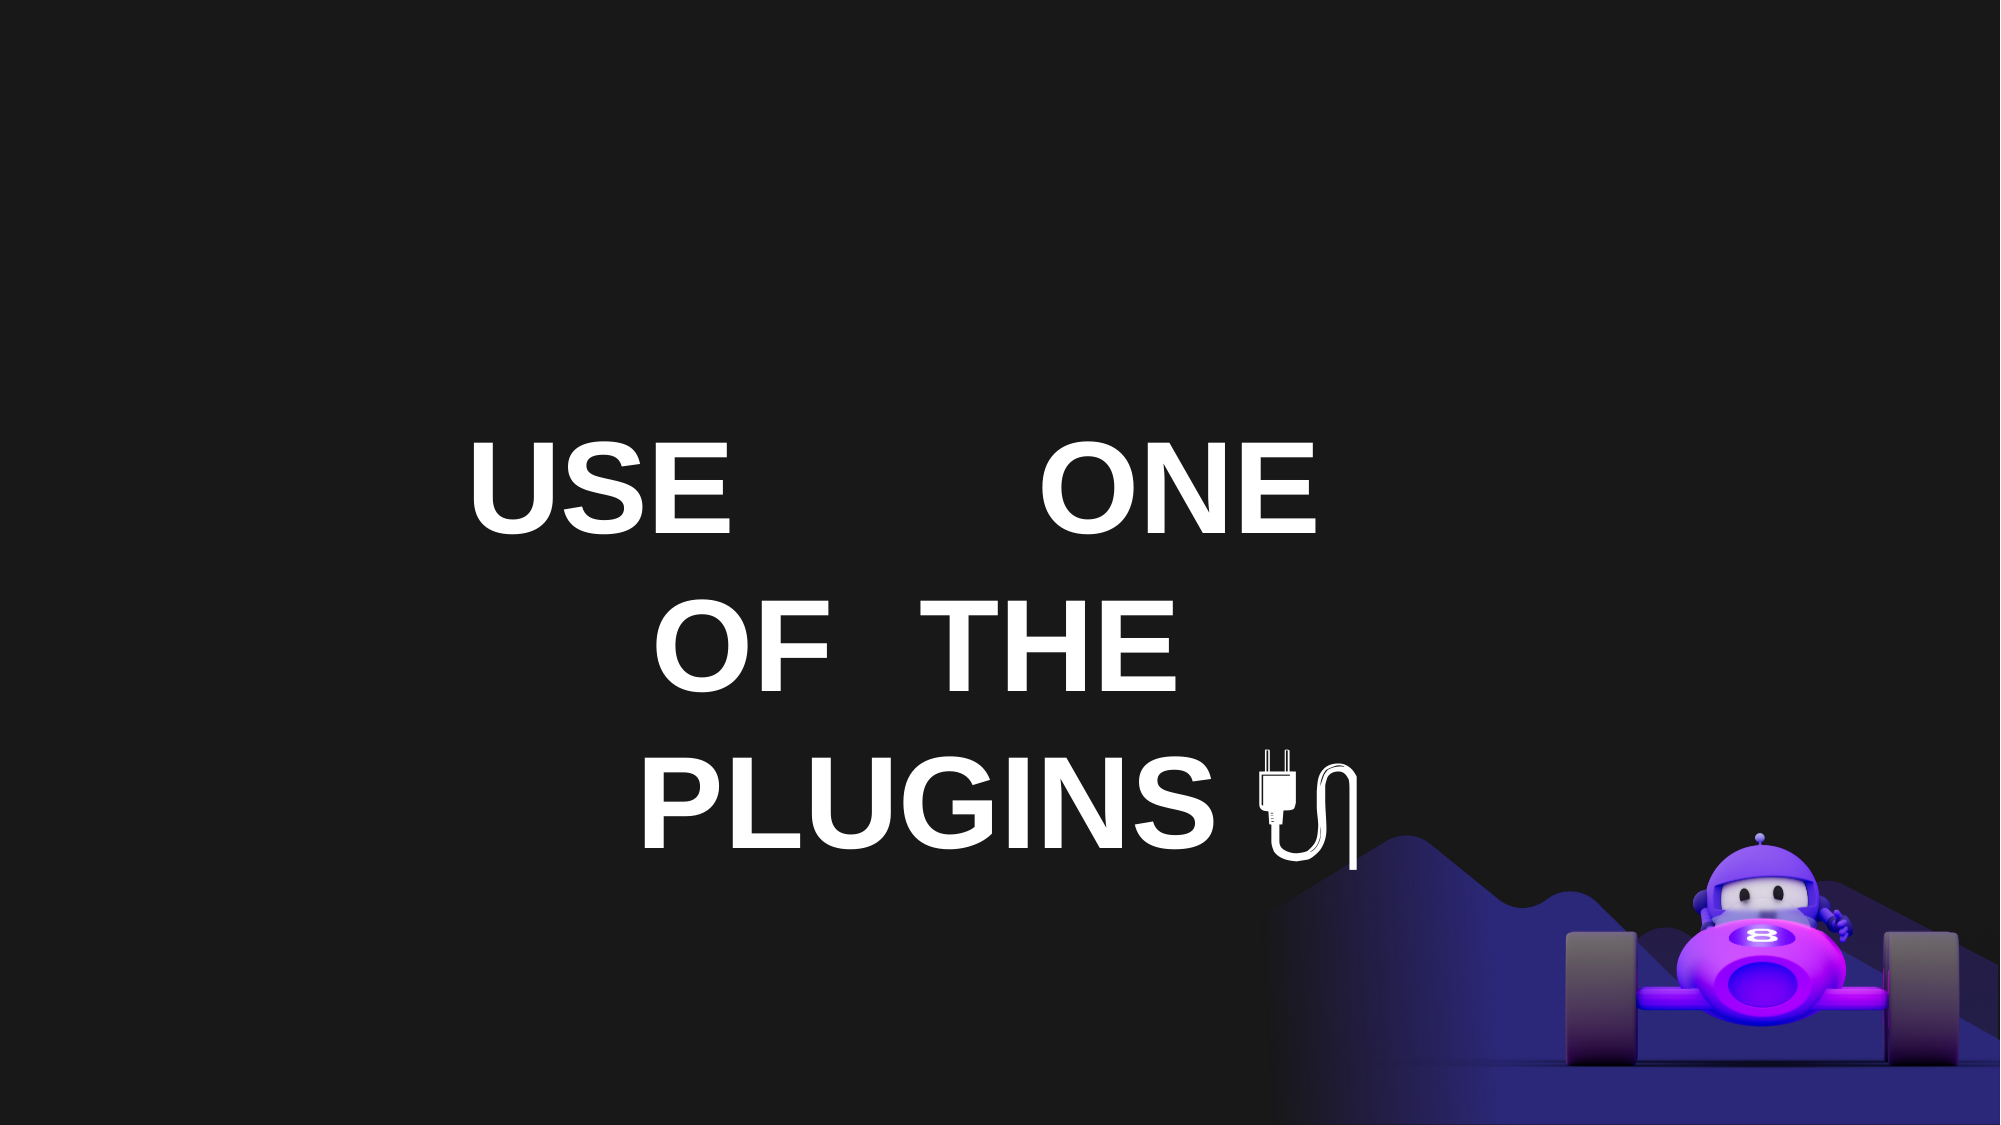

# USE	ONE	OF	THE
PLUGINS 🔌